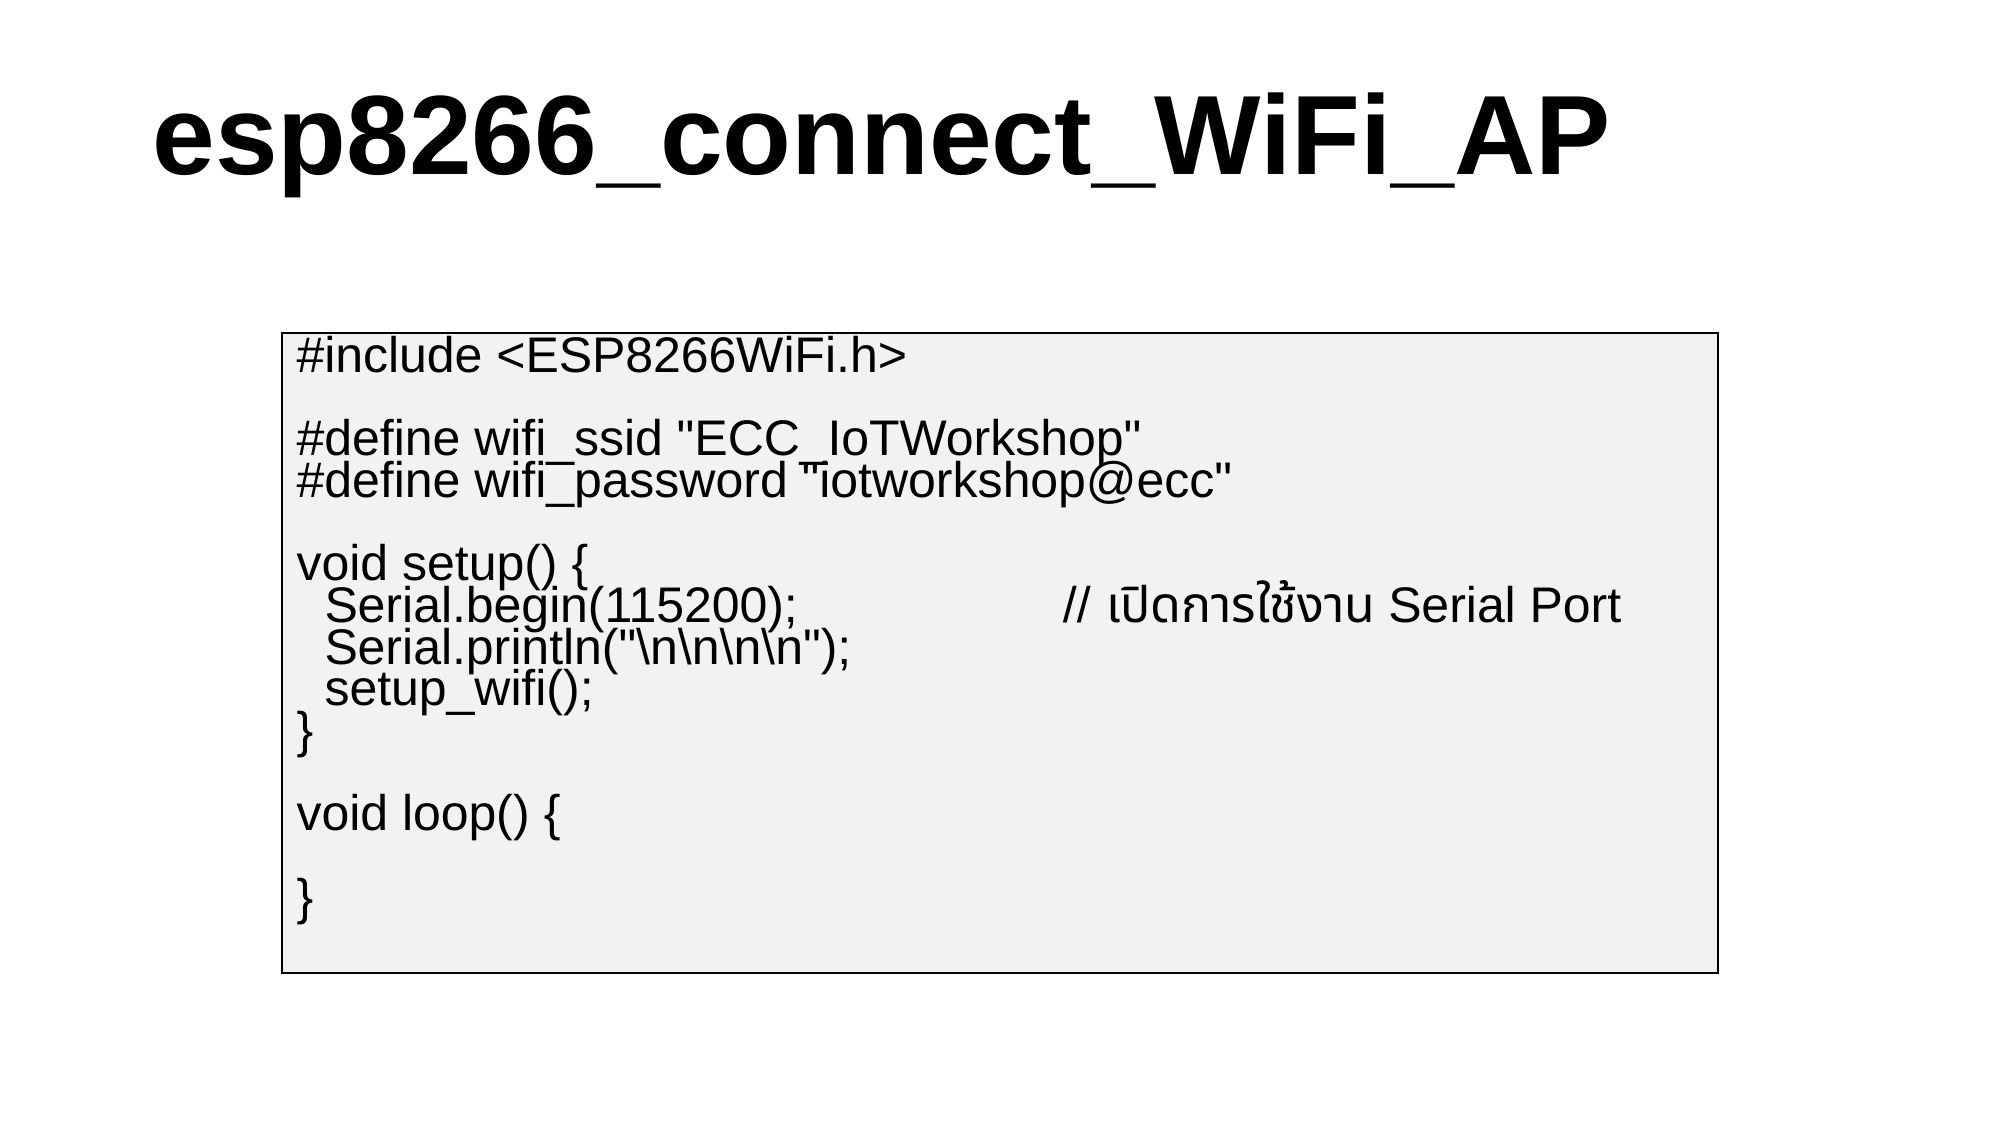

# esp8266_connect_WiFi_AP

#include <ESP8266WiFi.h>

#define wifi_ssid "ECC_IoTWorkshop"
#define wifi_password "iotworkshop@ecc"

void setup() {
  Serial.begin(115200);                   // เปิดการใช้งาน Serial Port
  Serial.println("\n\n\n\n");
  setup_wifi();
}

void loop() {

}